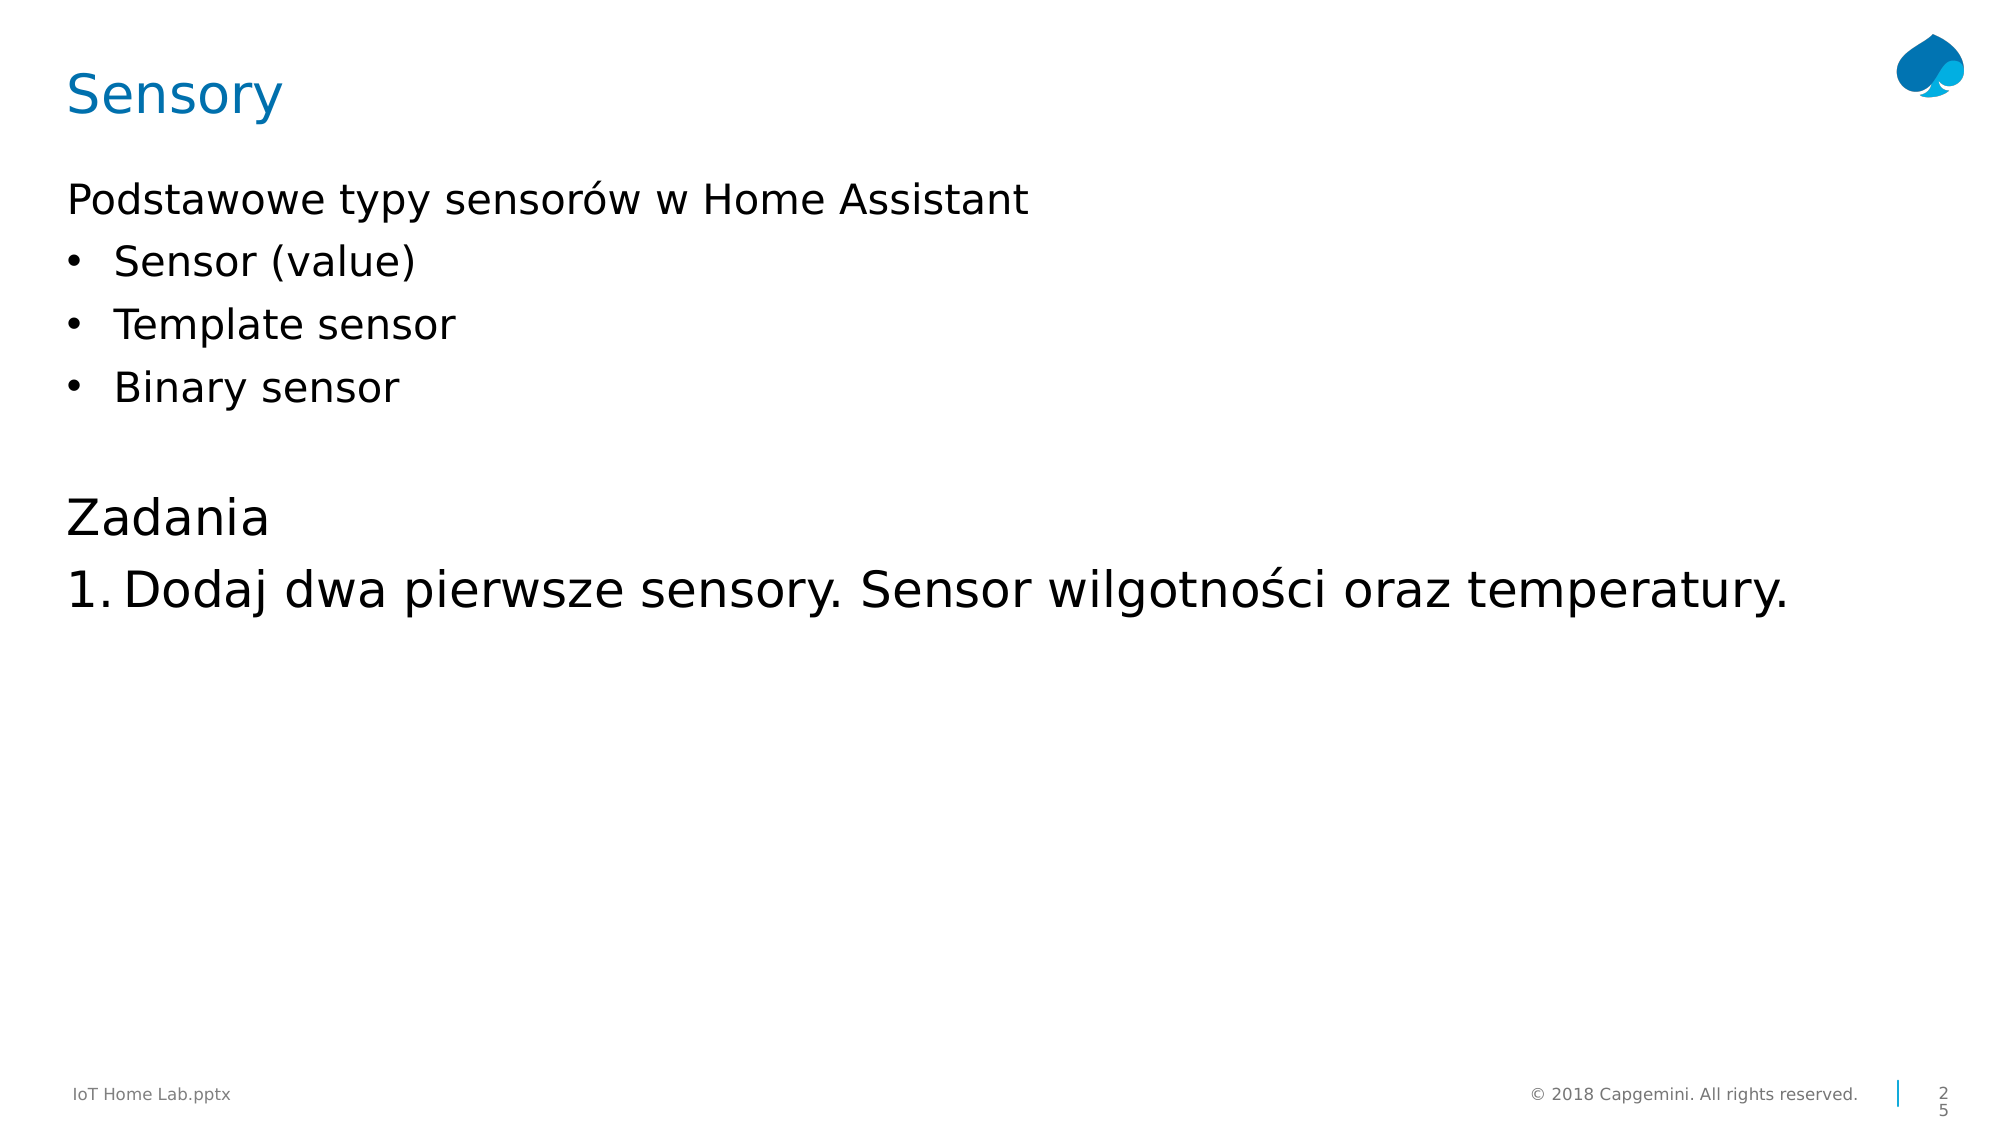

# Sensory
Podstawowe typy sensorów w Home Assistant
Sensor (value)
Template sensor
Binary sensor

Zadania
Dodaj dwa pierwsze sensory. Sensor wilgotności oraz temperatury.

© 2018 Capgemini. All rights reserved.
25